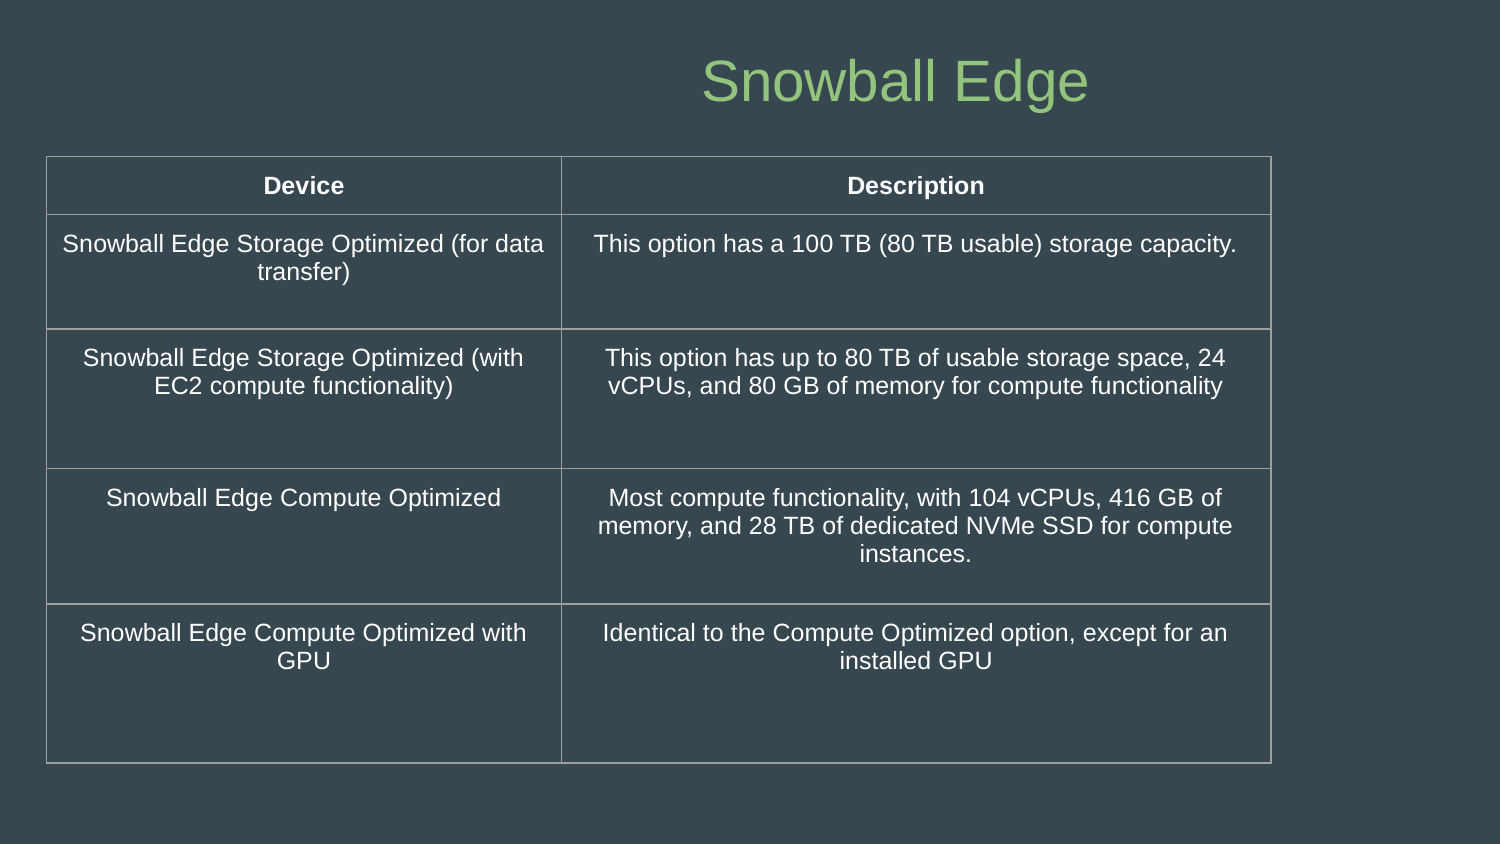

Snowball Edge
| Device | Description |
| --- | --- |
| Snowball Edge Storage Optimized (for data transfer) | This option has a 100 TB (80 TB usable) storage capacity. |
| Snowball Edge Storage Optimized (with EC2 compute functionality) | This option has up to 80 TB of usable storage space, 24 vCPUs, and 80 GB of memory for compute functionality |
| Snowball Edge Compute Optimized | Most compute functionality, with 104 vCPUs, 416 GB of memory, and 28 TB of dedicated NVMe SSD for compute instances. |
| Snowball Edge Compute Optimized with GPU | Identical to the Compute Optimized option, except for an installed GPU |